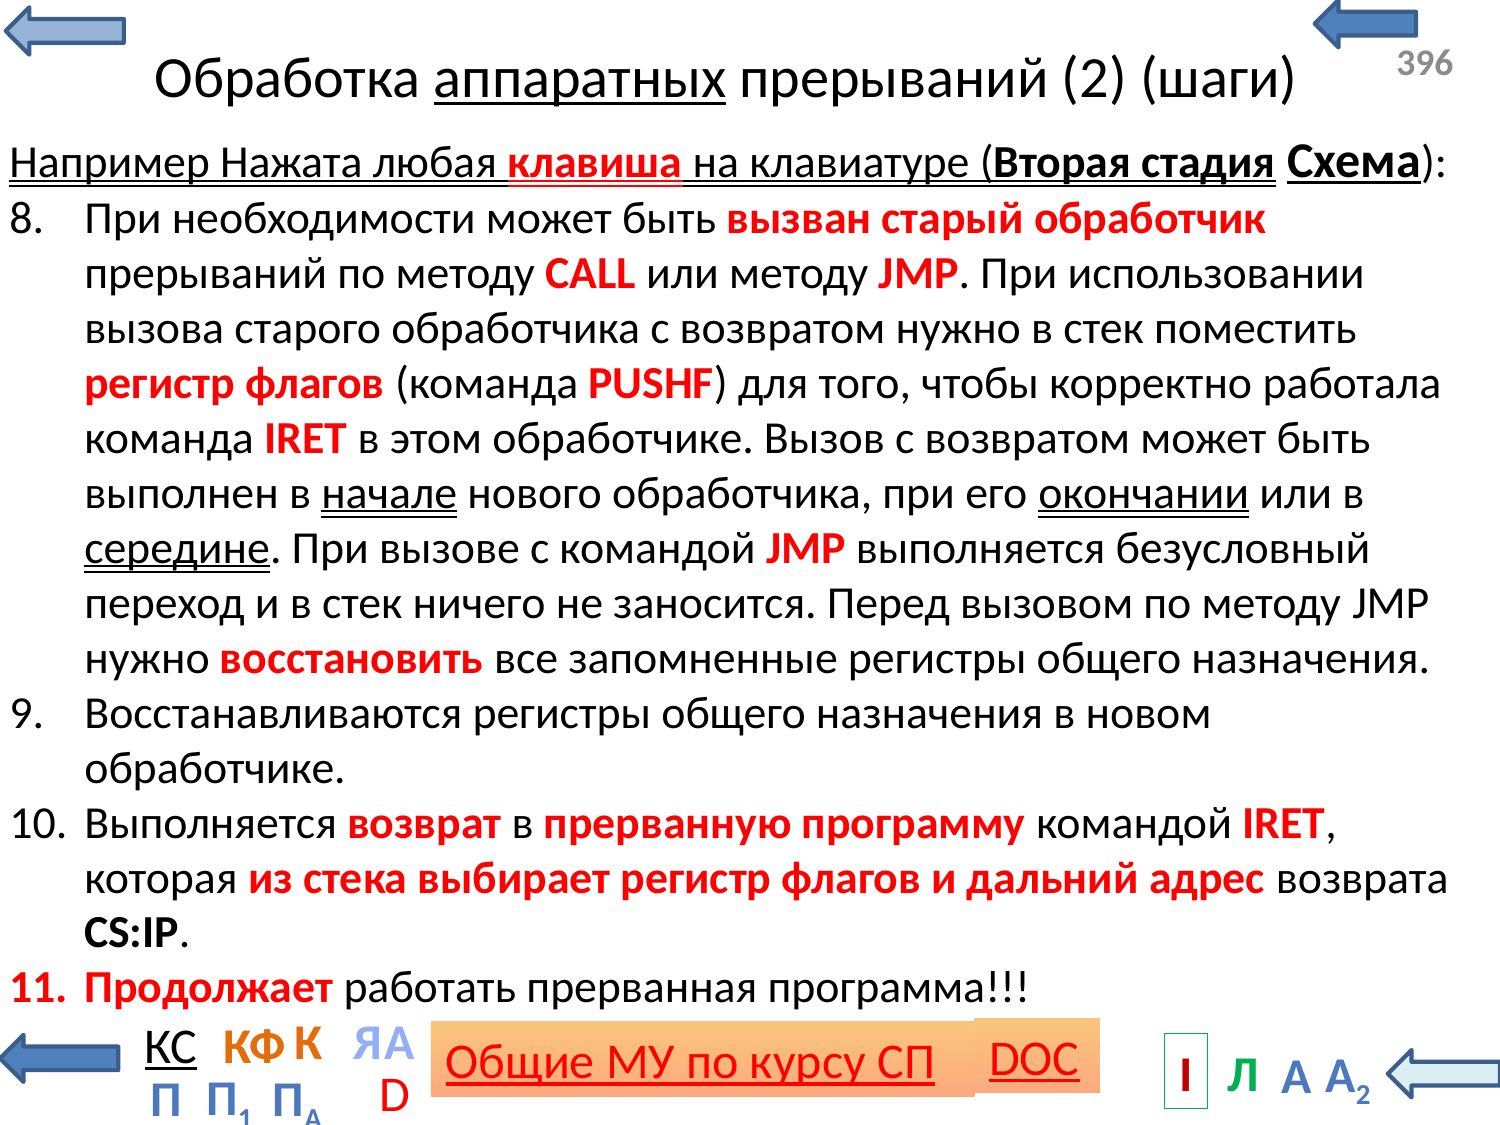

# Обработка аппаратных прерываний (2) (шаги)
Например Нажата любая клавиша на клавиатуре (Вторая стадия Схема):
При необходимости может быть вызван старый обработчик прерываний по методу CALL или методу JMP. При использовании вызова старого обработчика с возвратом нужно в стек поместить регистр флагов (команда PUSHF) для того, чтобы корректно работала команда IRET в этом обработчике. Вызов с возвратом может быть выполнен в начале нового обработчика, при его окончании или в середине. При вызове с командой JMP выполняется безусловный переход и в стек ничего не заносится. Перед вызовом по методу JMP нужно восстановить все запомненные регистры общего назначения.
Восстанавливаются регистры общего назначения в новом обработчике.
Выполняется возврат в прерванную программу командой IRET, которая из стека выбирает регистр флагов и дальний адрес возврата CS:IP.
Продолжает работать прерванная программа!!!